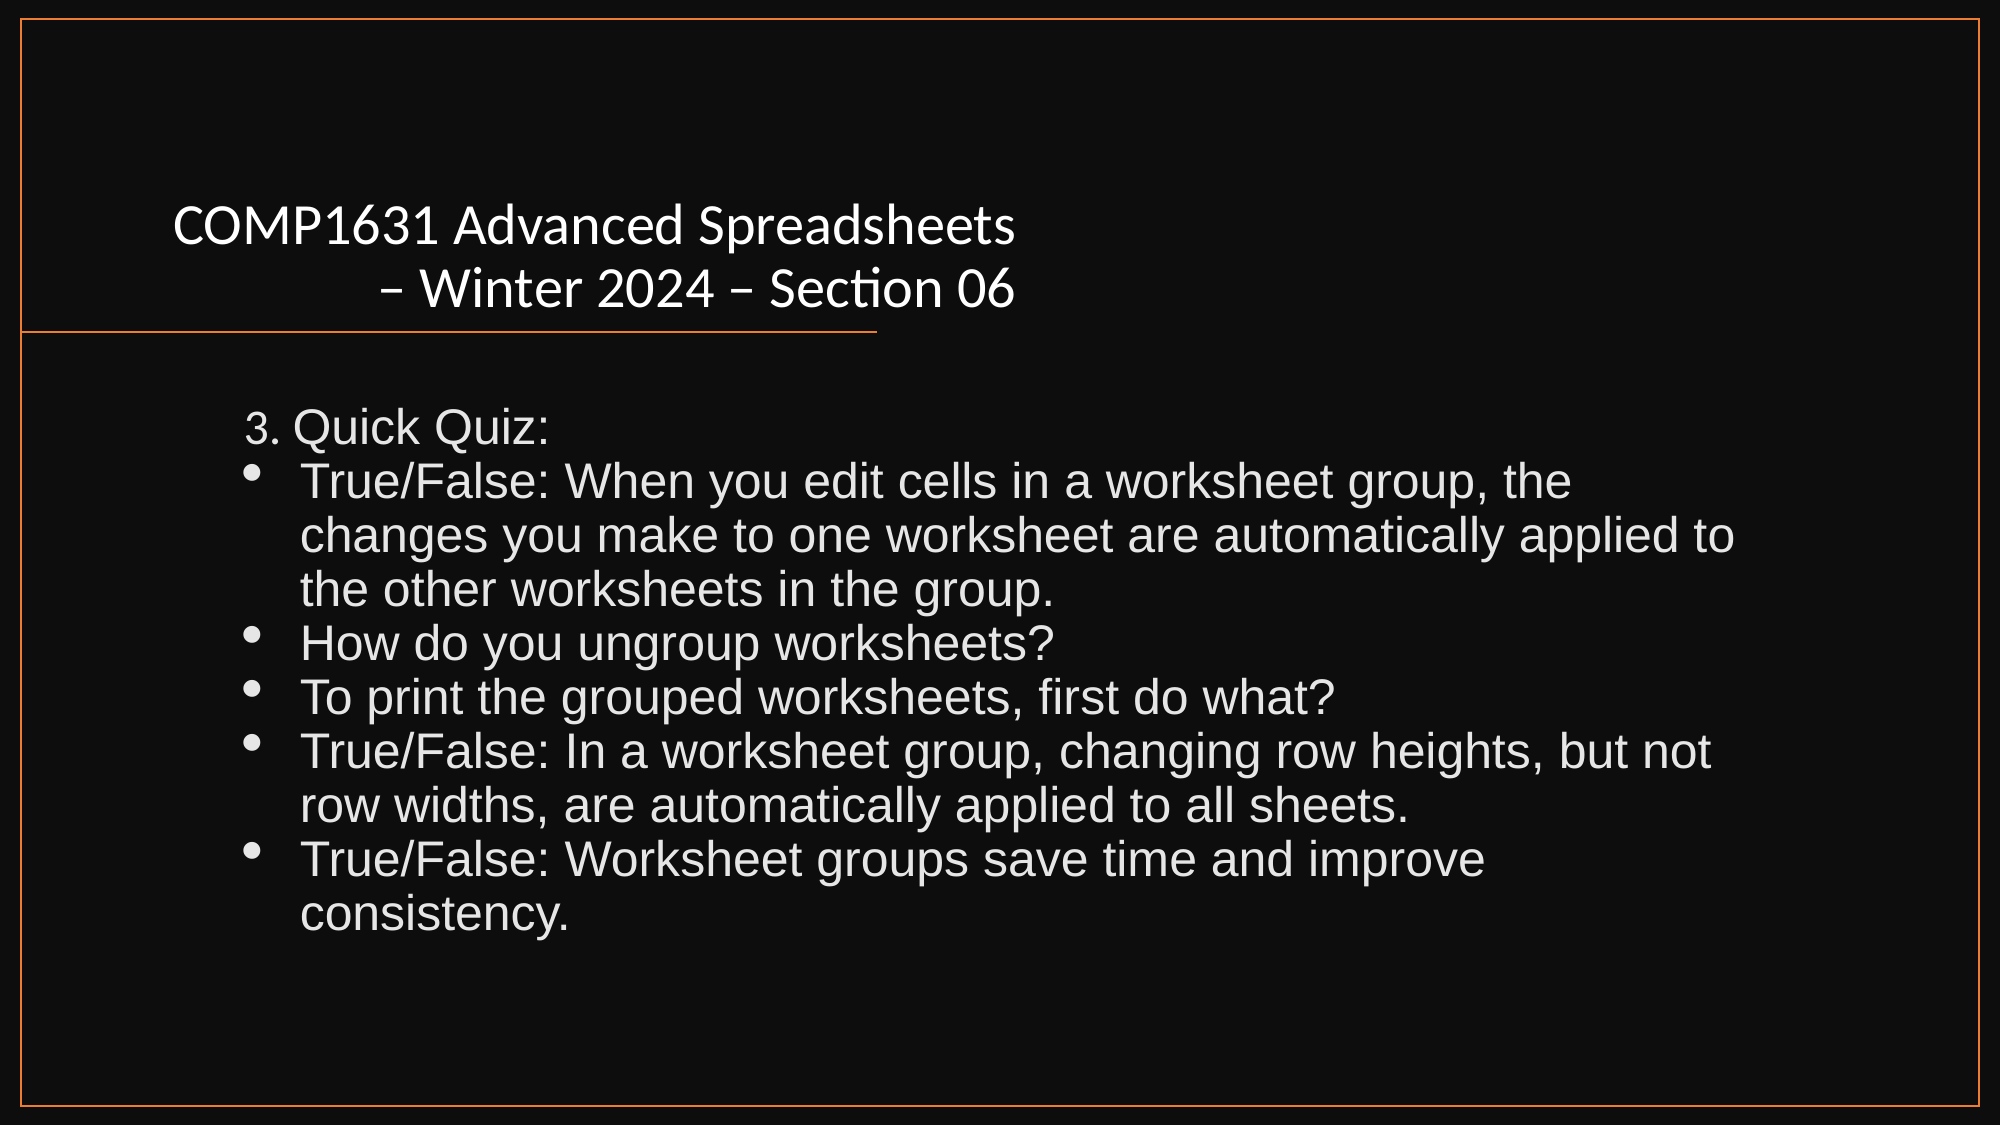

# COMP1631 Advanced Spreadsheets – Winter 2024 – Section 06
3. Quick Quiz:
True/False: When you edit cells in a worksheet group, the changes you make to one worksheet are automatically applied to the other worksheets in the group.
How do you ungroup worksheets?
To print the grouped worksheets, first do what?
True/False: In a worksheet group, changing row heights, but not row widths, are automatically applied to all sheets.
True/False: Worksheet groups save time and improve consistency.